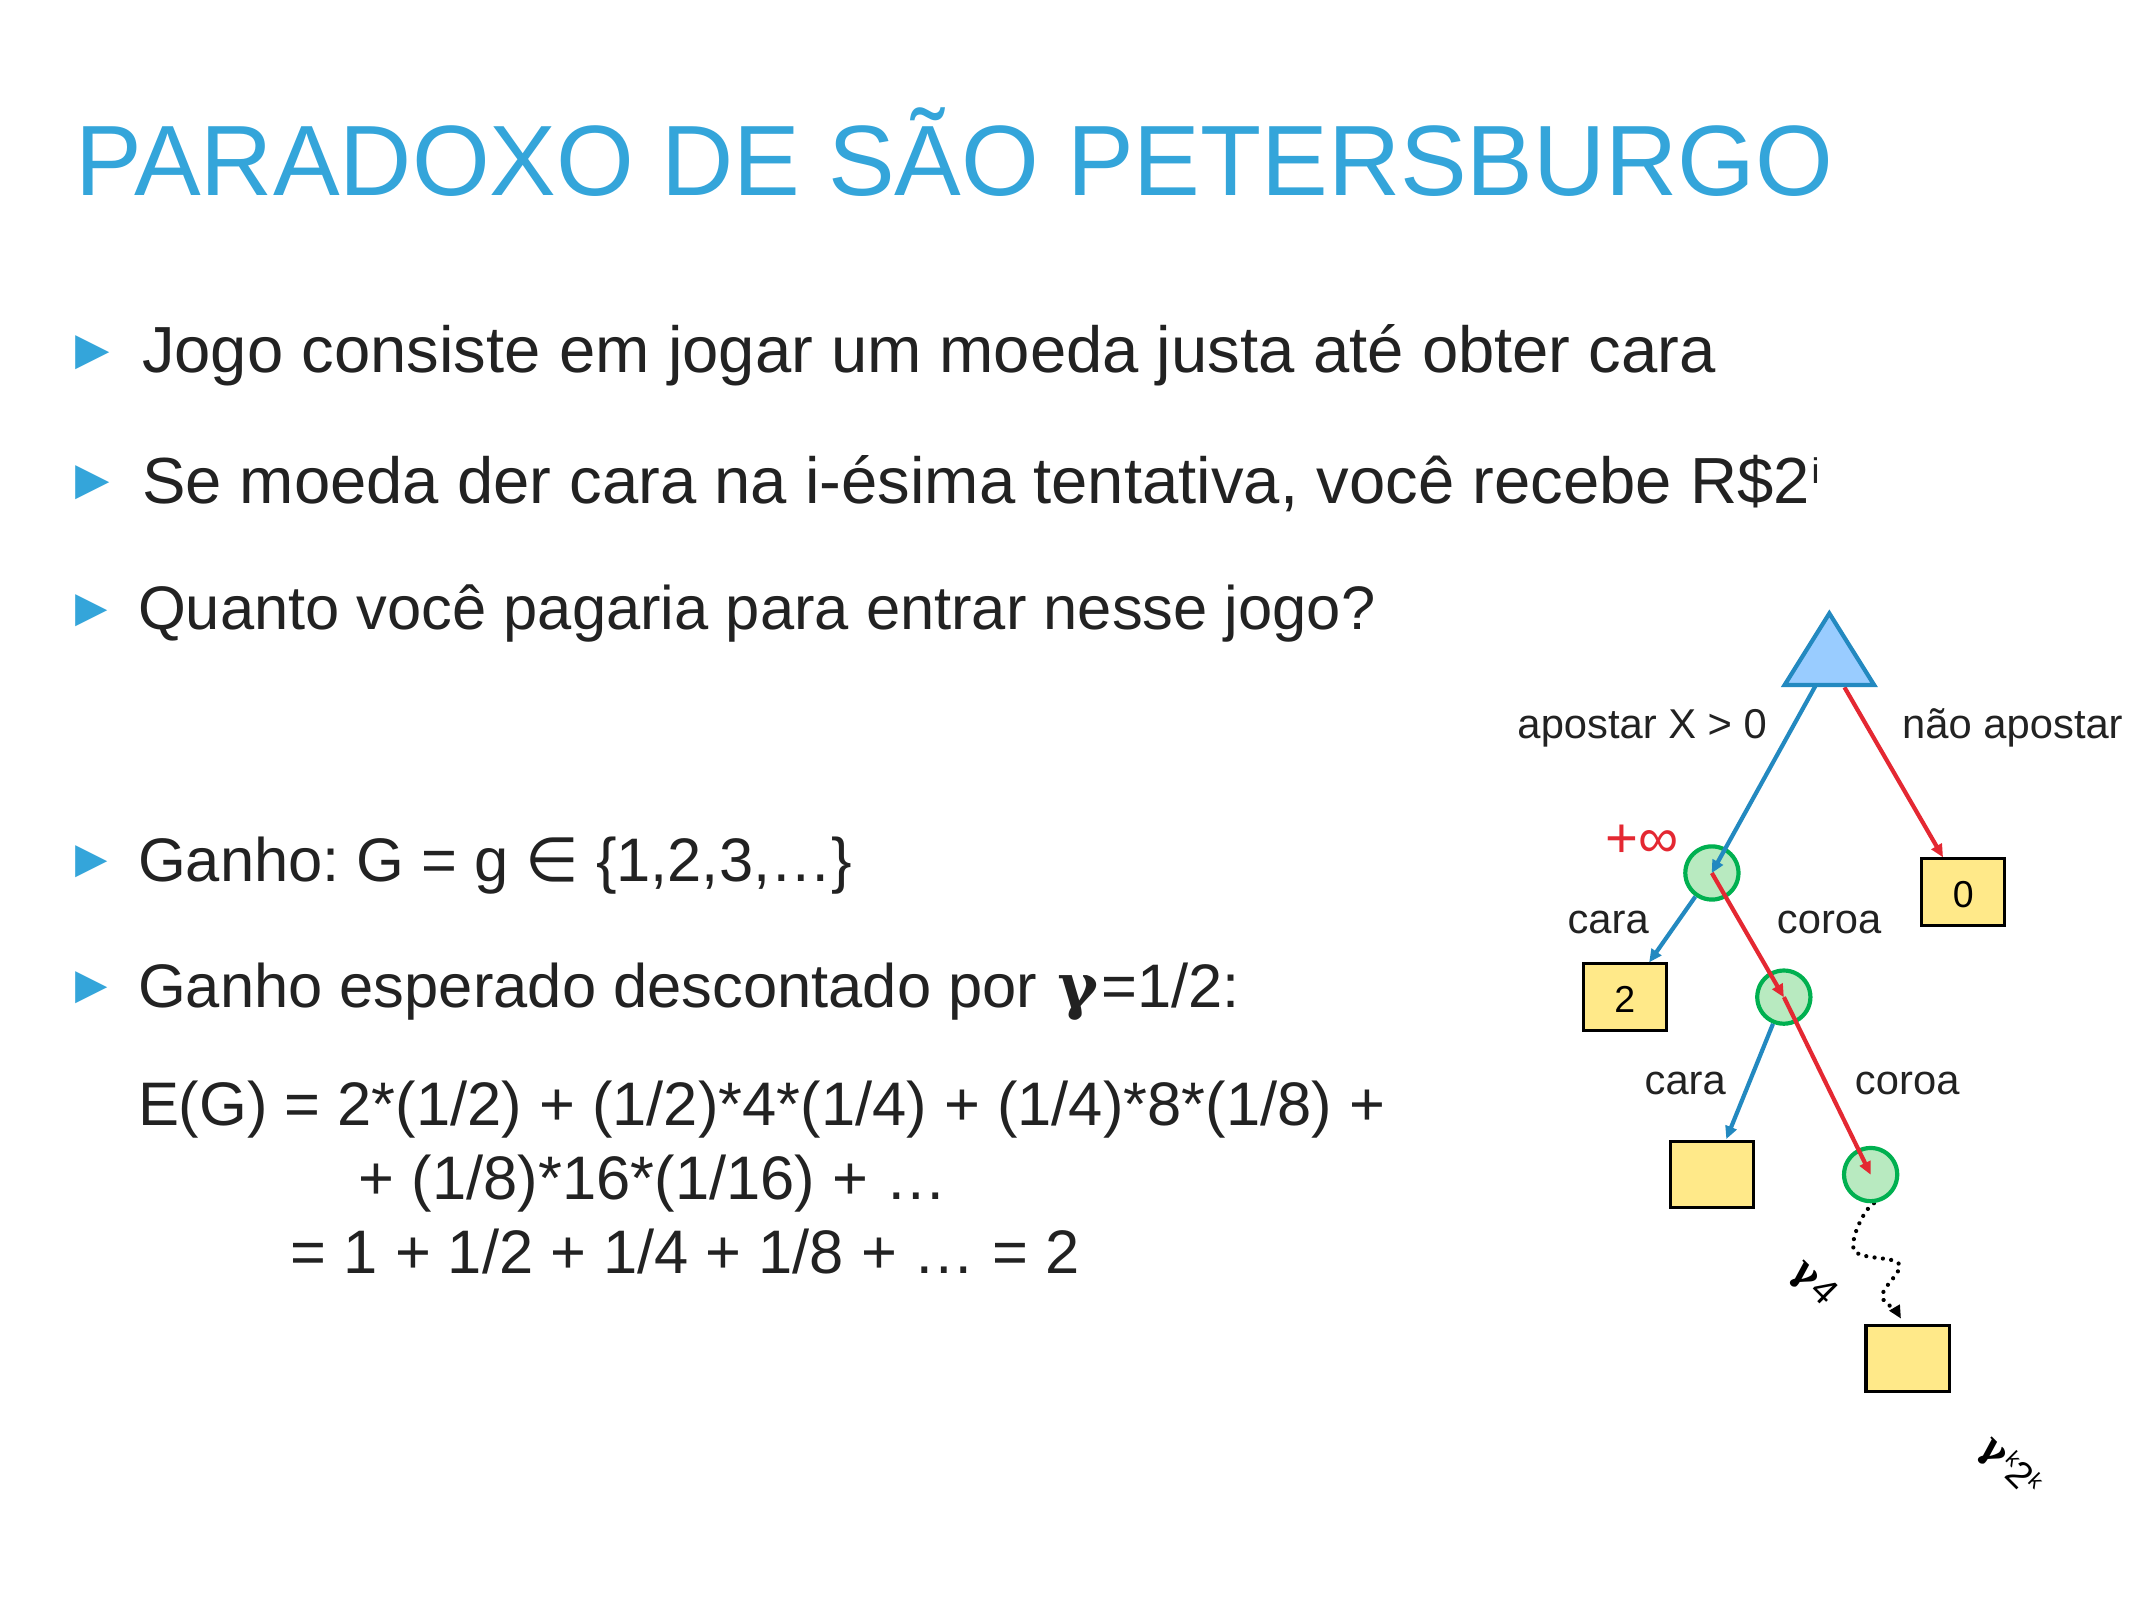

paradoxo de são petersburgo
Jogo consiste em jogar um moeda justa até obter cara
Se moeda der cara na i-ésima tentativa, você recebe R$2i
Quanto você pagaria para entrar nesse jogo?

Ganho: G = g ∈ {1,2,3,…}
Ganho esperado descontado por 𝛄=1/2:
E(G) = 2*(1/2) + (1/2)*4*(1/4) + (1/4)*8*(1/8) +
             + (1/8)*16*(1/16) + …
         = 1 + 1/2 + 1/4 + 1/8 + … = 2

apostar X > 0
não apostar
+∞

0

cara
coroa

2

cara
coroa

𝛄4

𝛄k2k